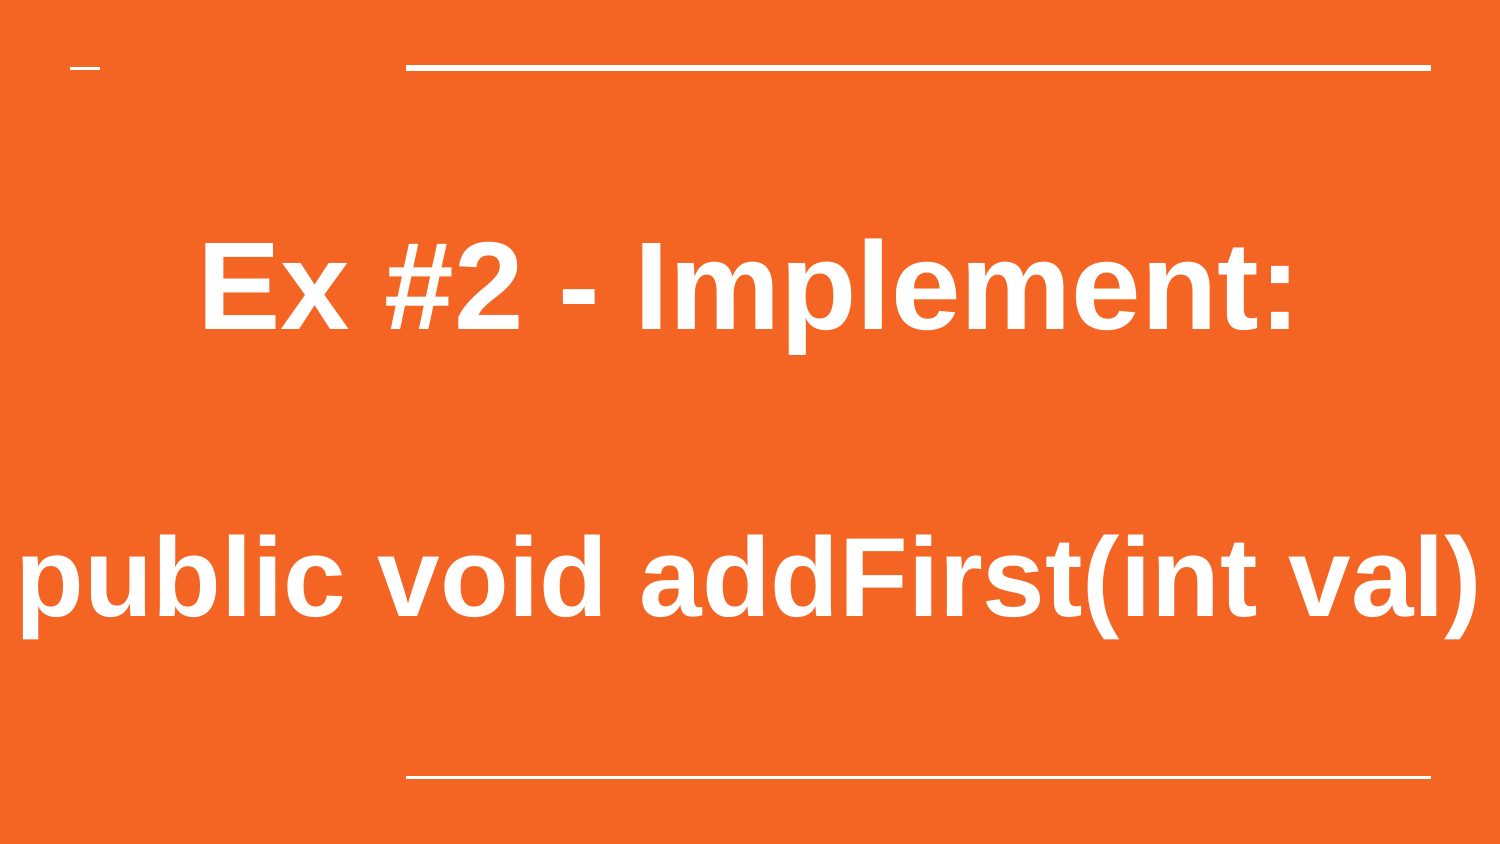

# Ex #2 - Implement: public void addFirst(int val)